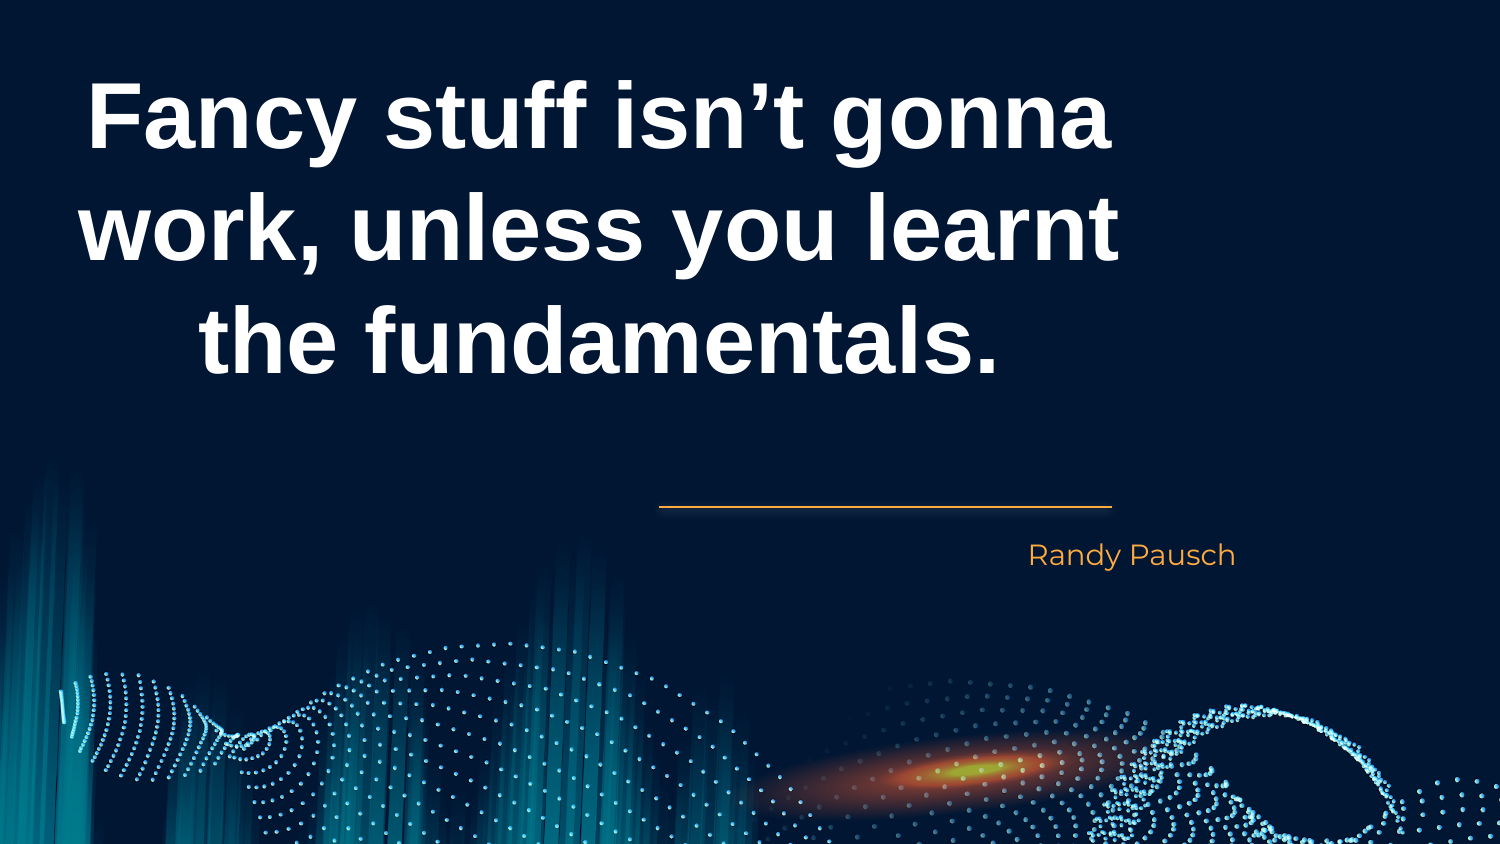

# Fancy stuff isn’t gonna work, unless you learnt the fundamentals.
Randy Pausch